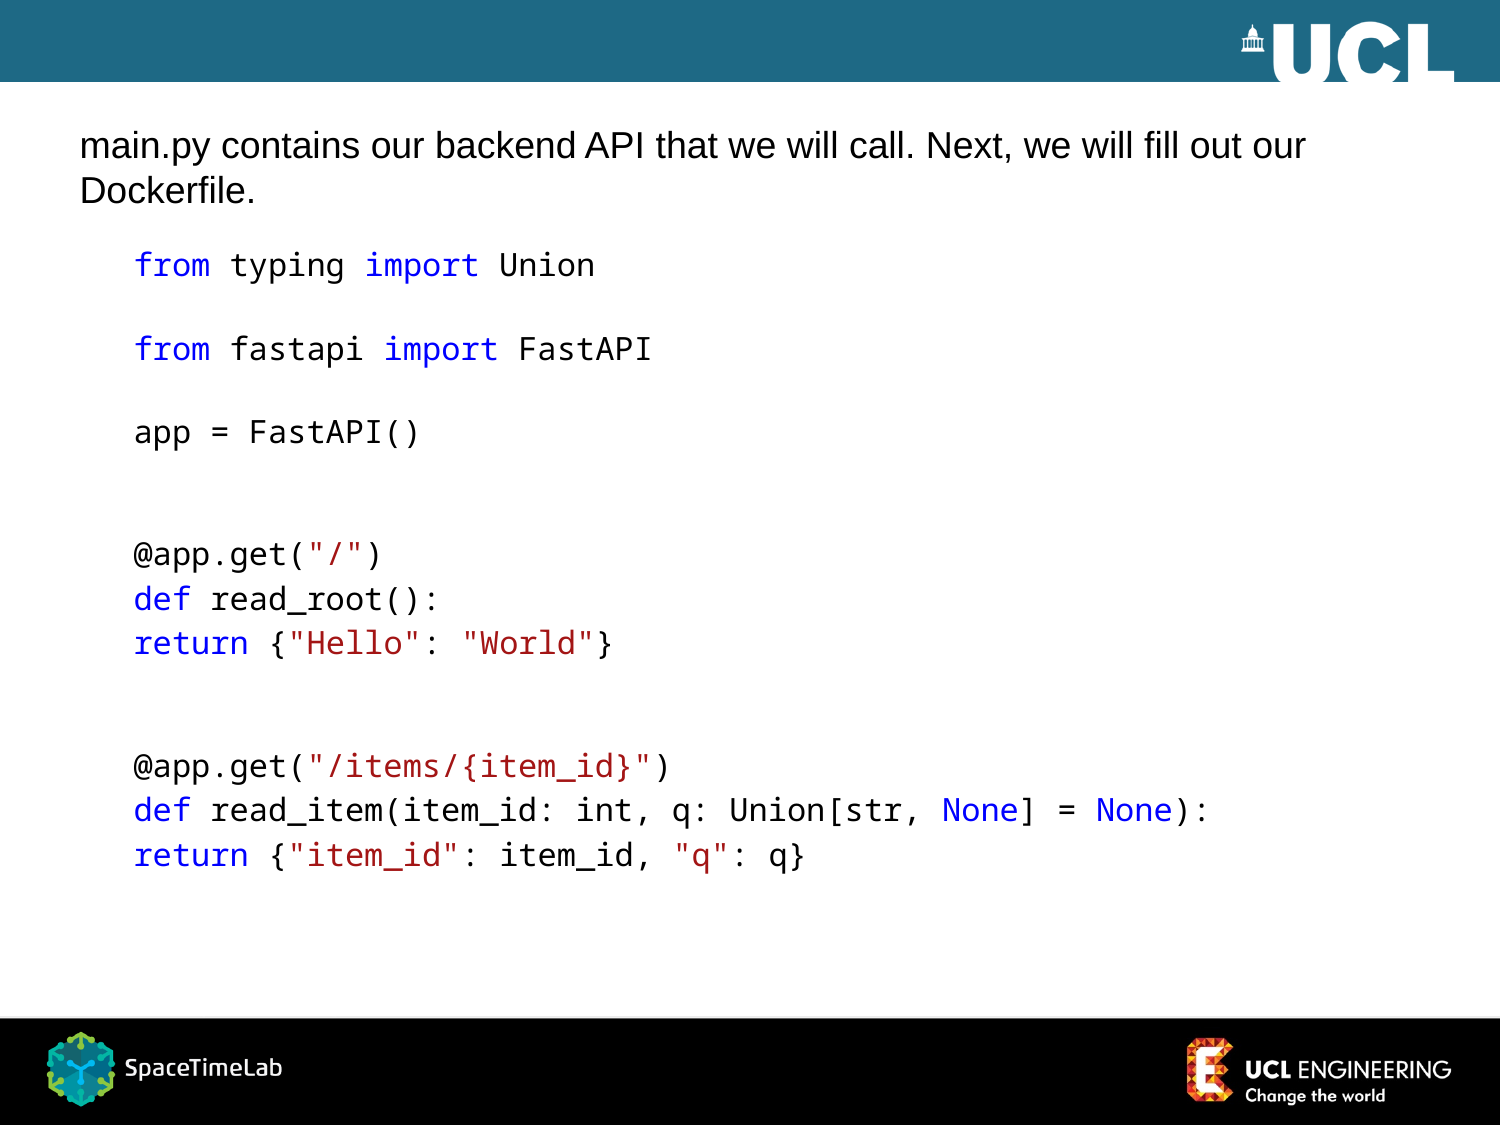

main.py contains our backend API that we will call. Next, we will fill out our Dockerfile.
from typing import Union
from fastapi import FastAPI
app = FastAPI()
@app.get("/")
def read_root():
return {"Hello": "World"}
@app.get("/items/{item_id}")
def read_item(item_id: int, q: Union[str, None] = None):
return {"item_id": item_id, "q": q}